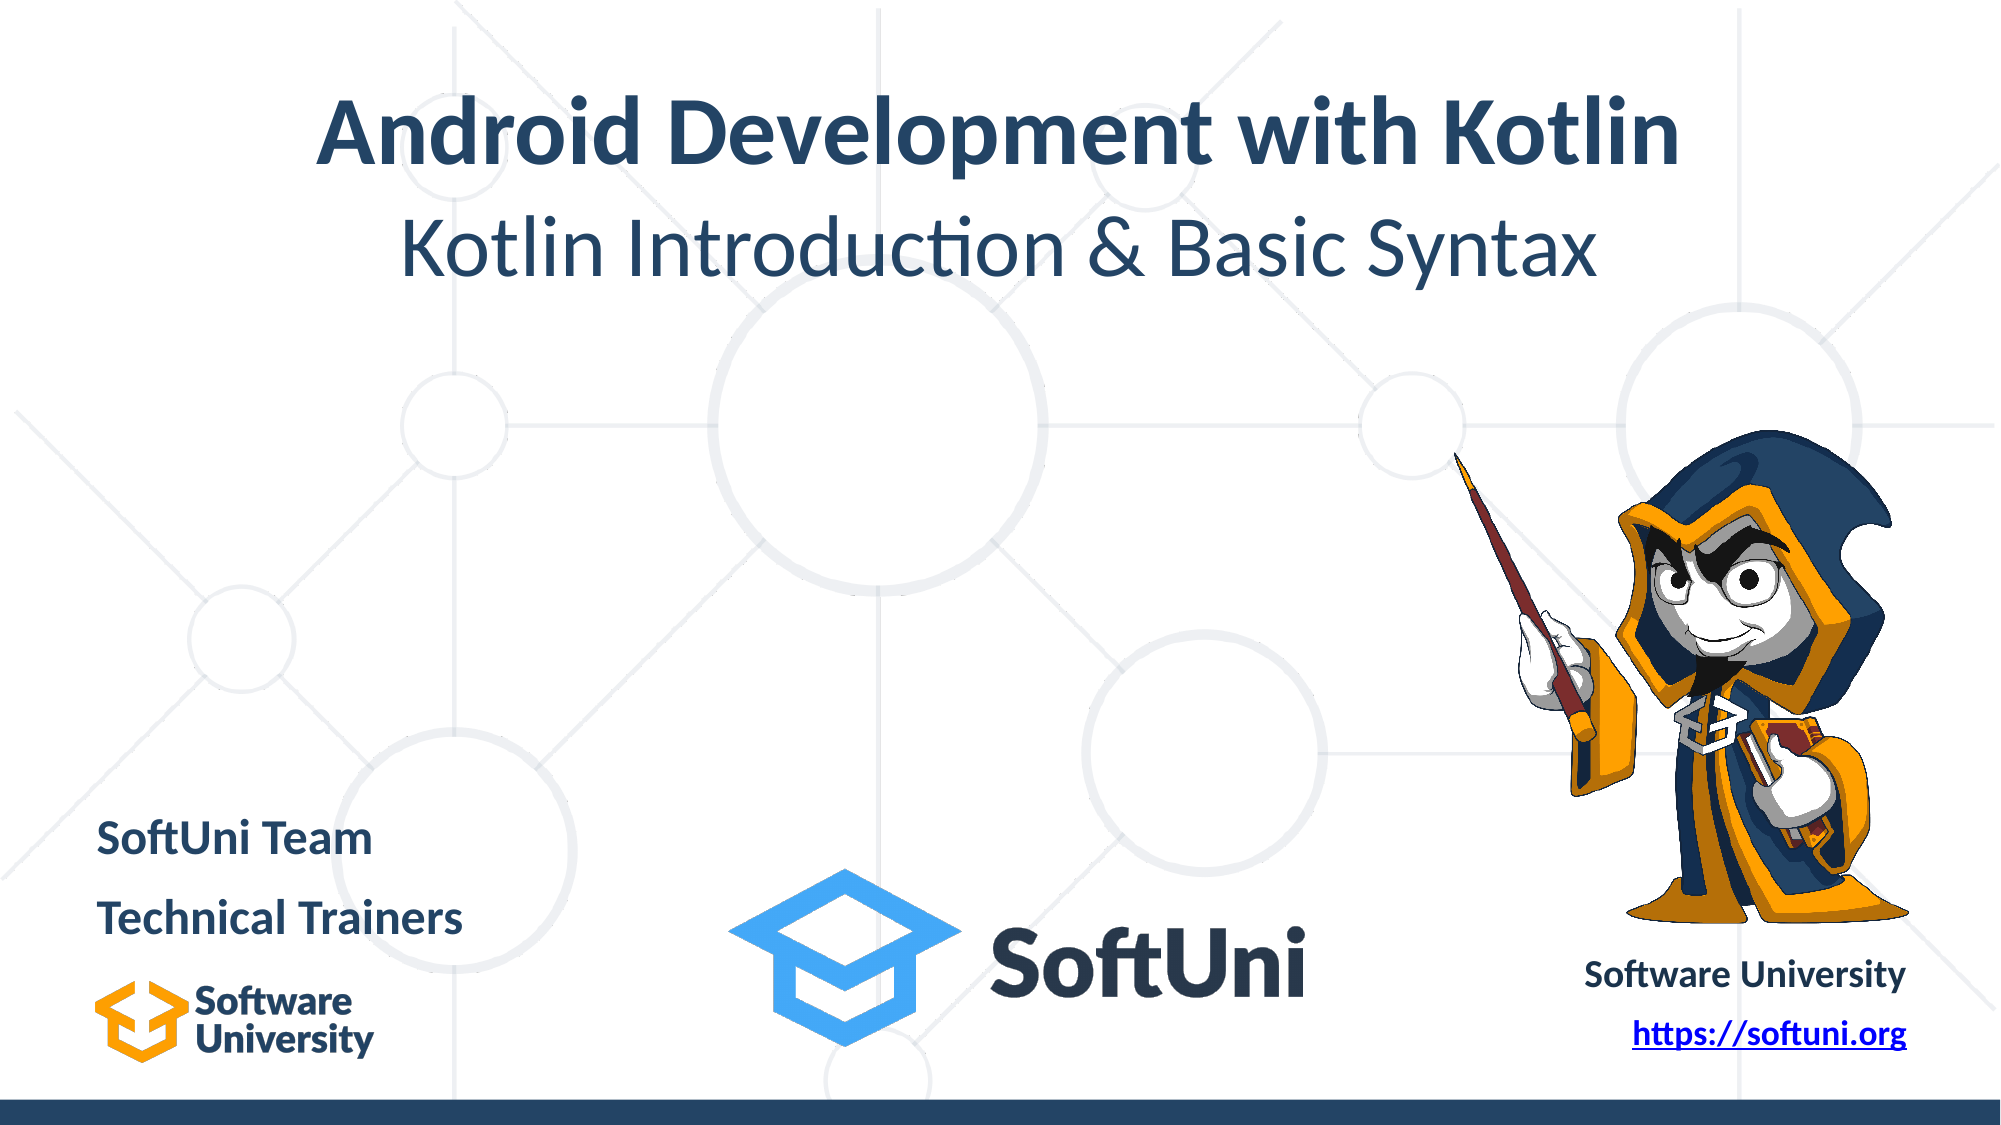

# Android Development with Kotlin
Kotlin Introduction & Basic Syntax
SoftUni Team
Technical Trainers
Software University
https://softuni.org